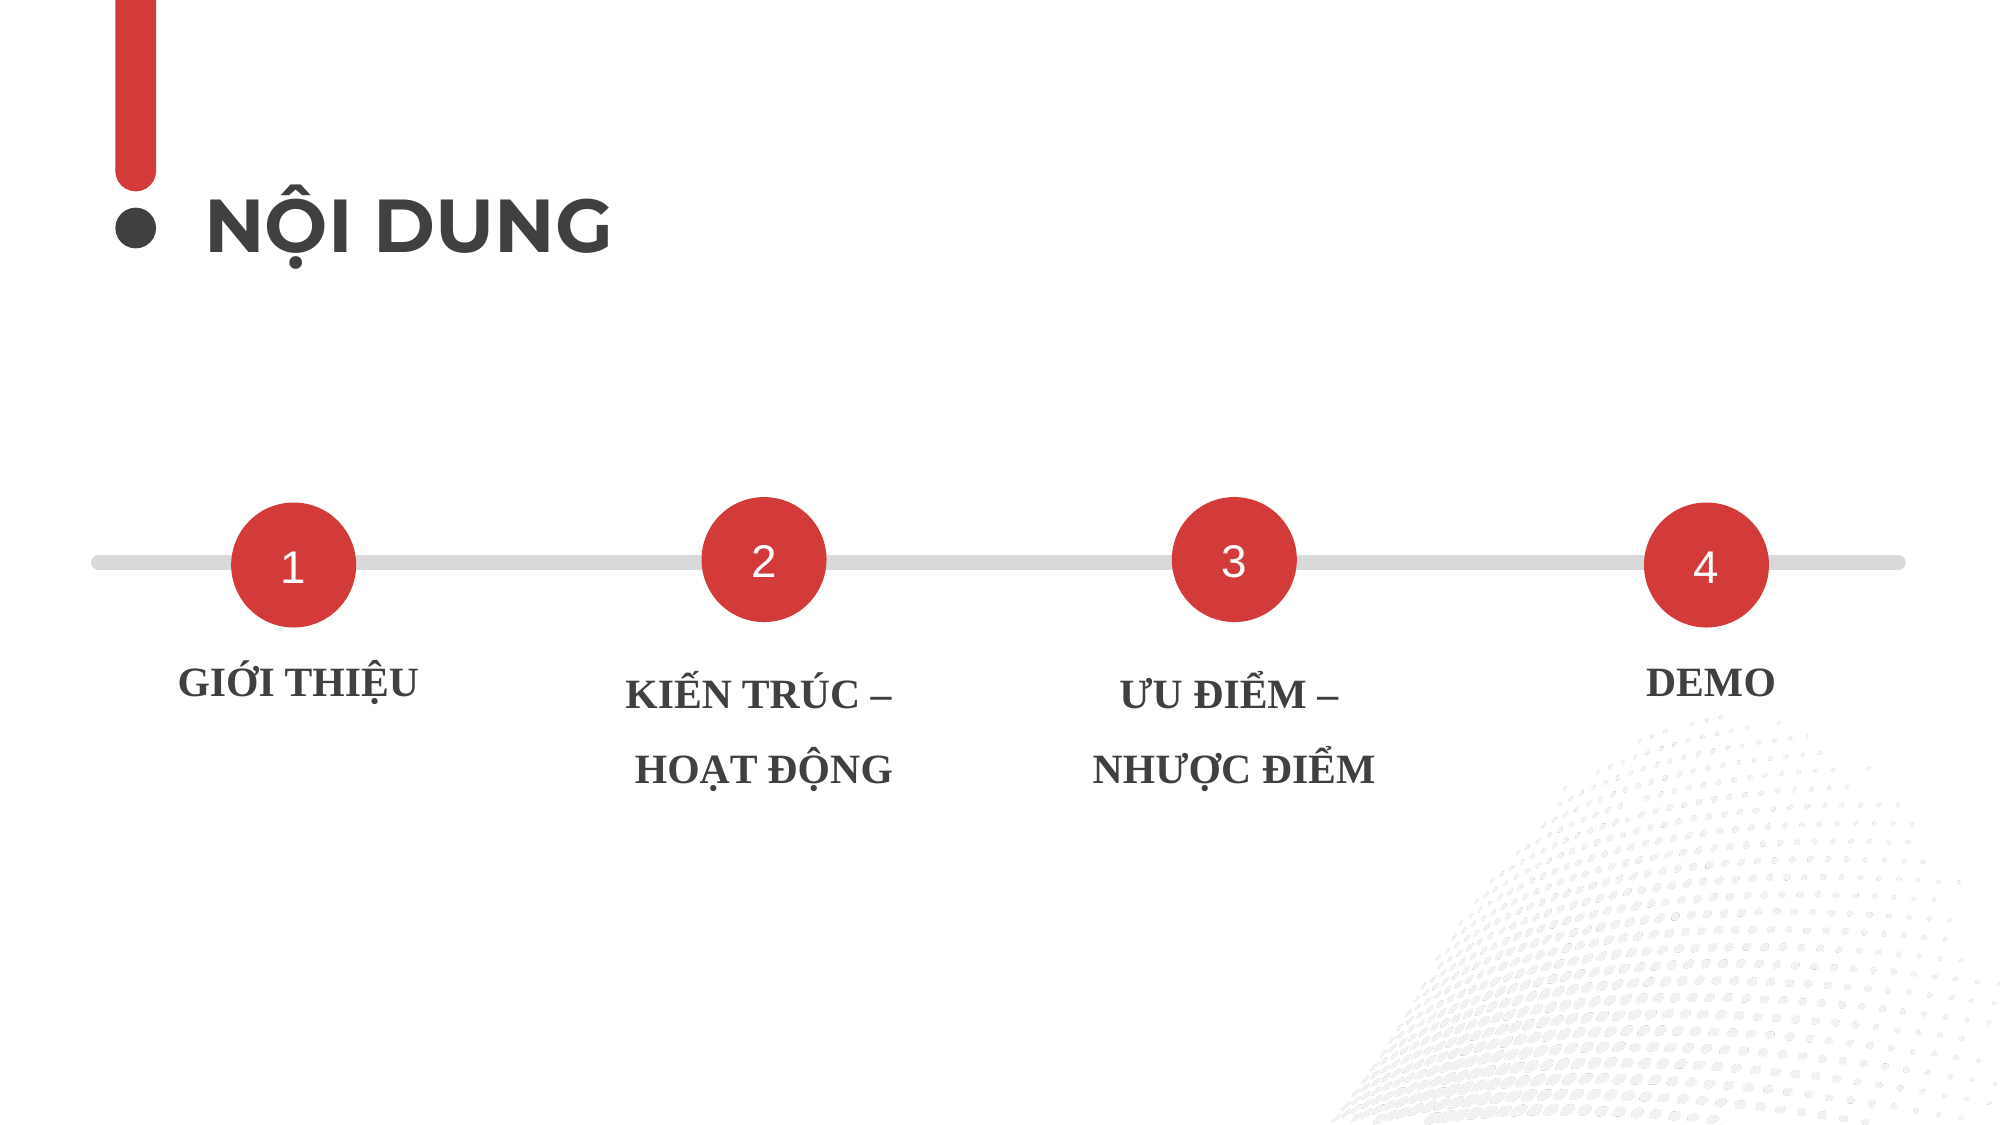

NỘI DUNG
2
KIẾN TRÚC –
HOẠT ĐỘNG
3
ƯU ĐIỂM –
NHƯỢC ĐIỂM
1
GIỚI THIỆU
4
DEMO